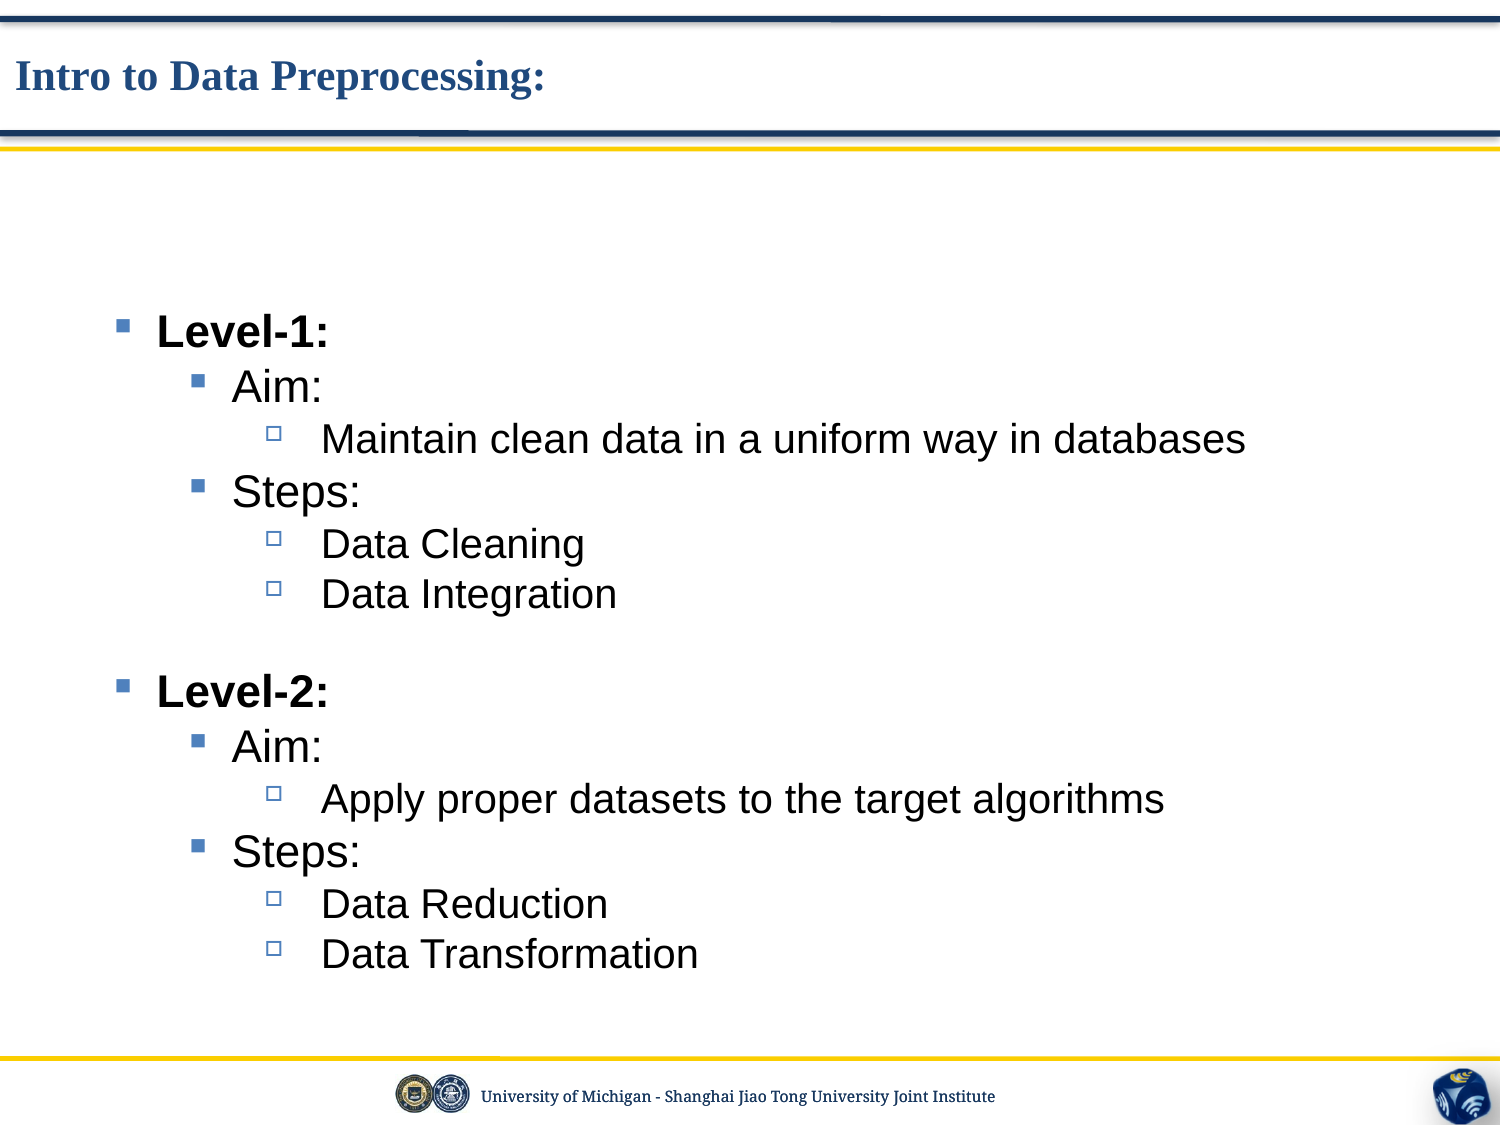

Intro to Data Preprocessing:
Level-1:
Aim:
Maintain clean data in a uniform way in databases
Steps:
Data Cleaning
Data Integration

Level-2:
Aim:
Apply proper datasets to the target algorithms
Steps:
Data Reduction
Data Transformation